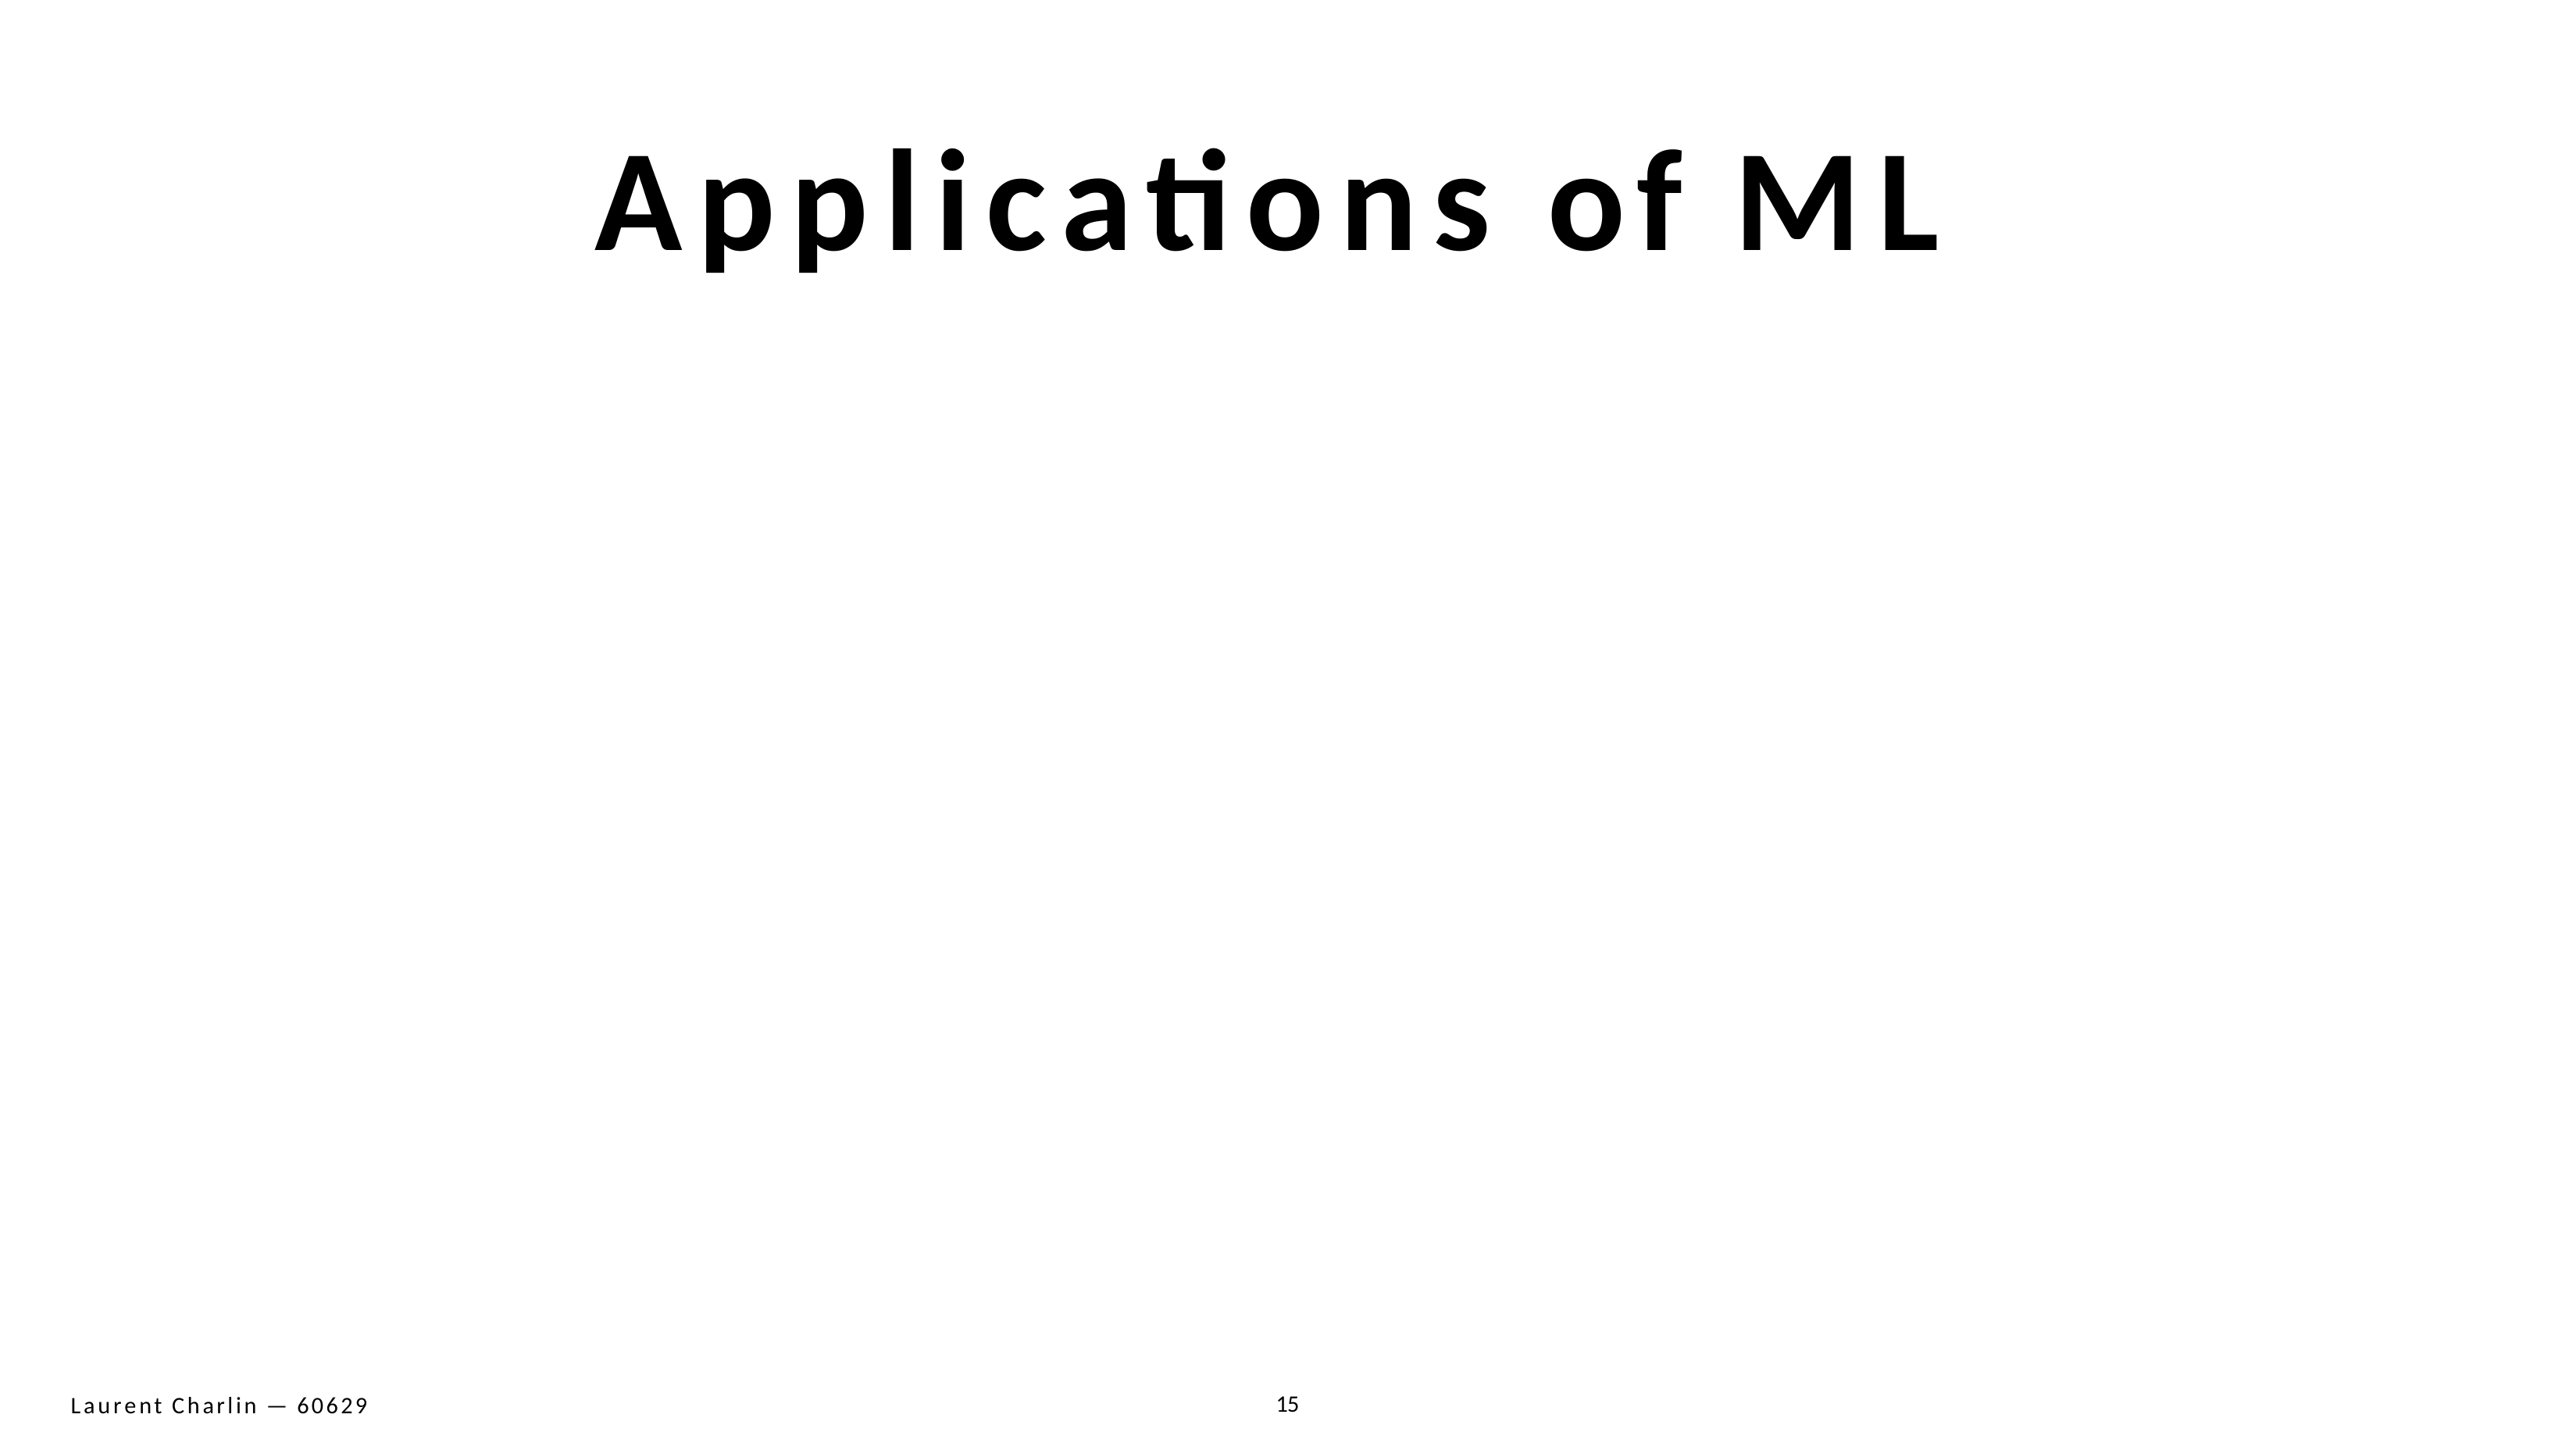

# Applications of ML
15
Laurent Charlin — 60629